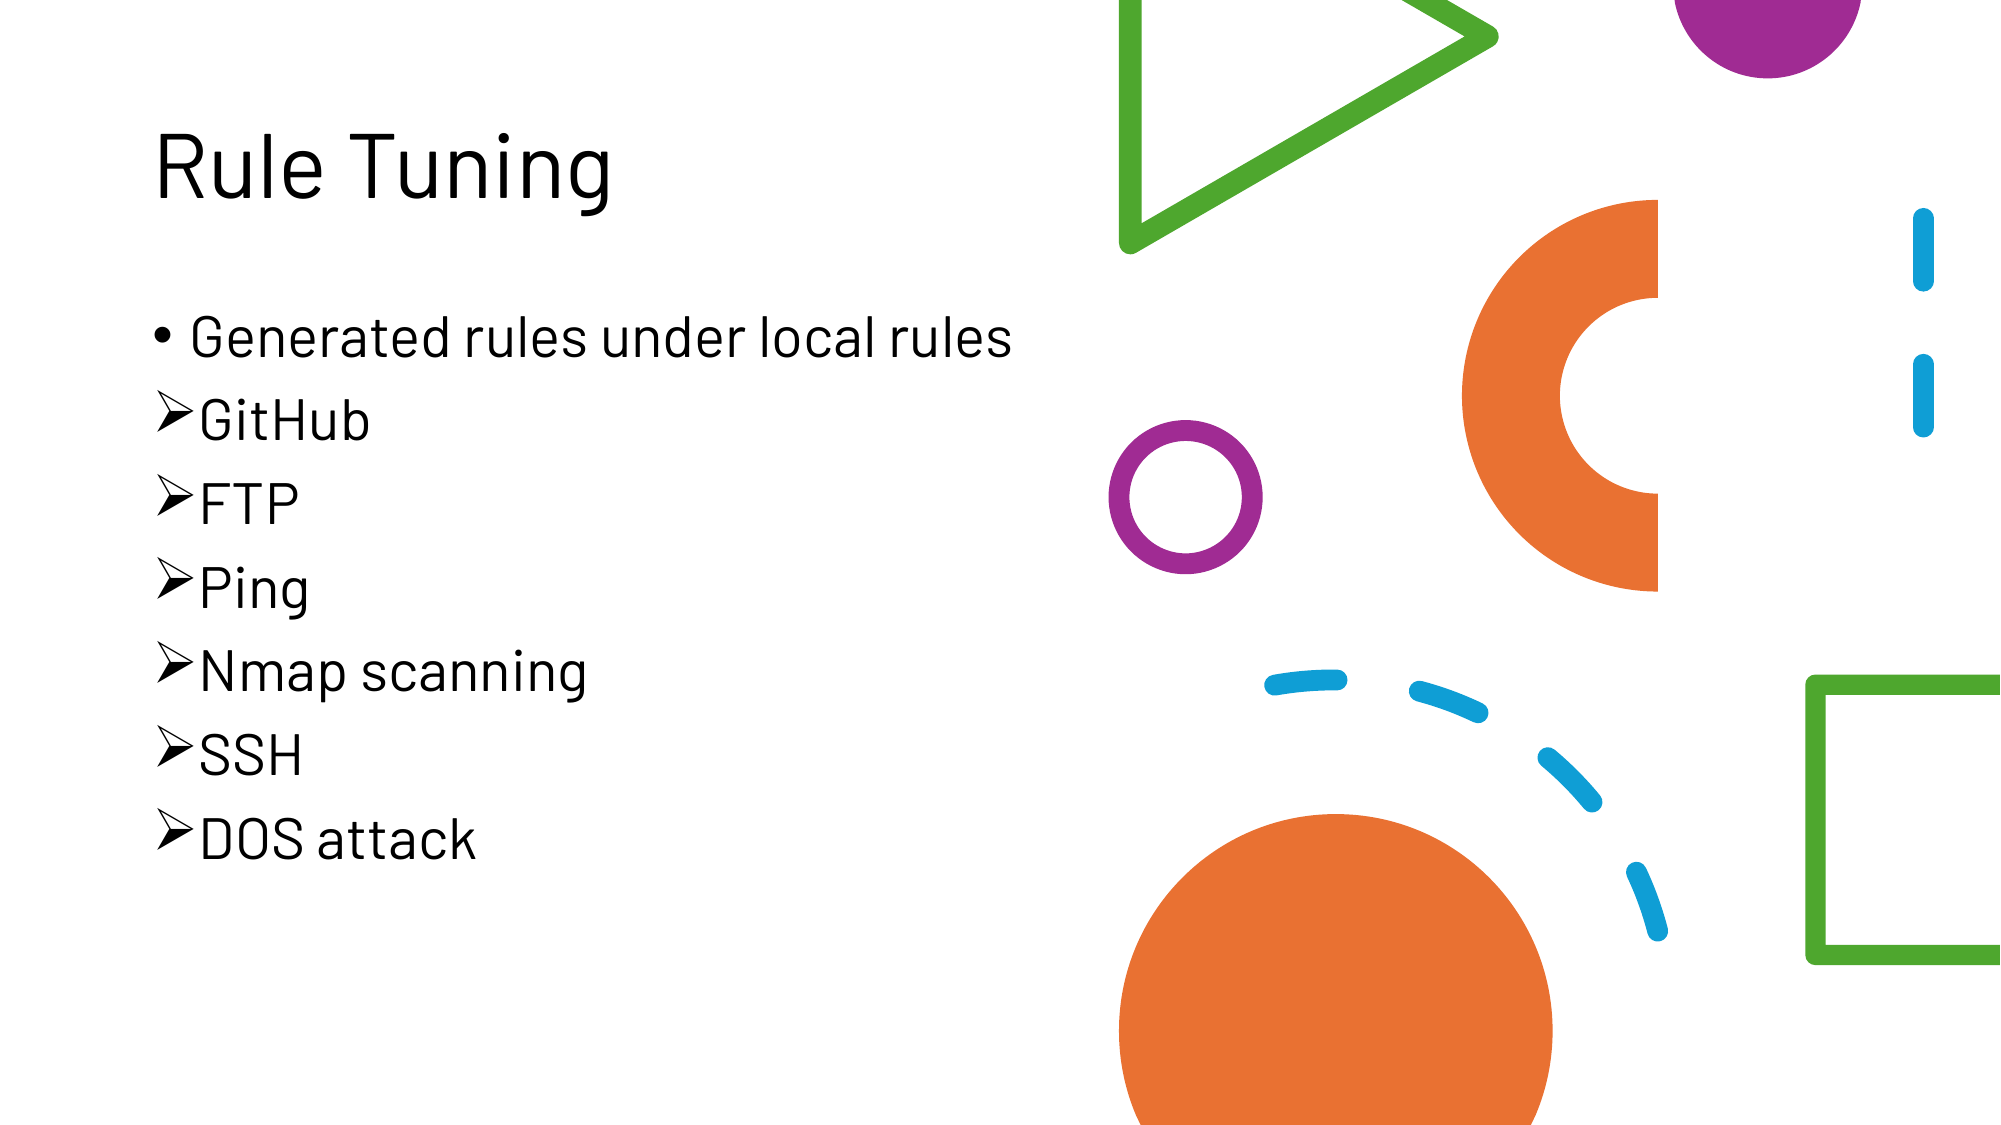

# Rule Tuning

Generated rules under local rules
GitHub
FTP
Ping
Nmap scanning
SSH
DOS attack